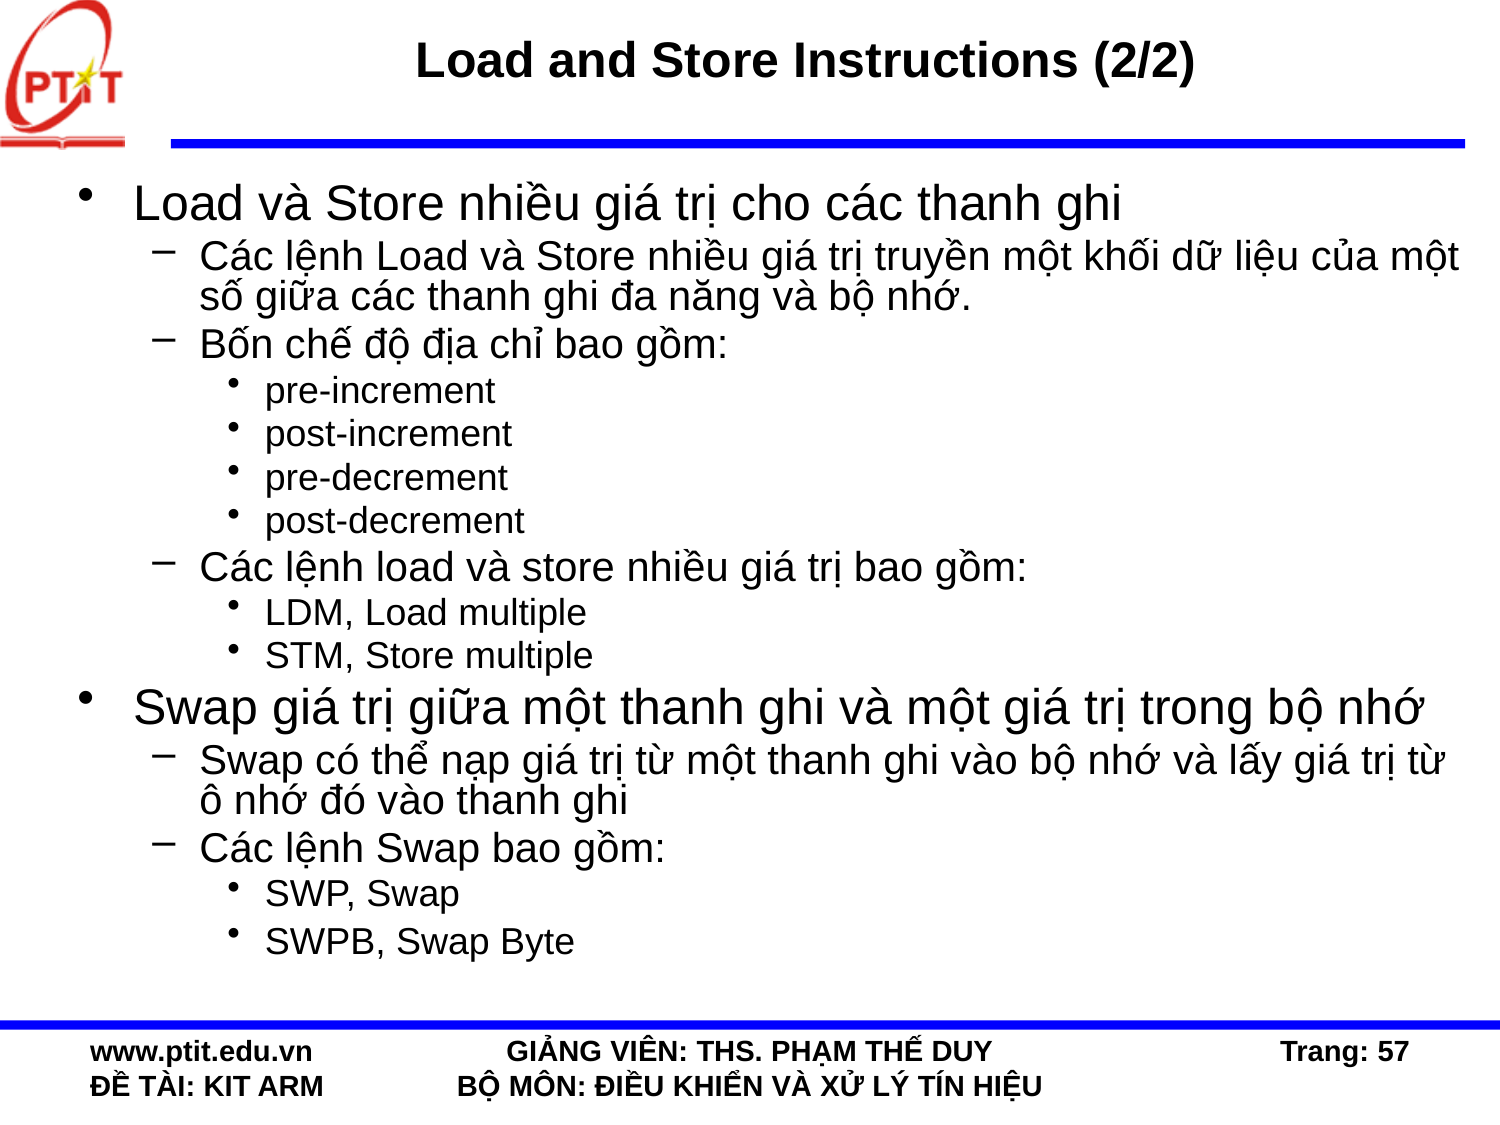

# Load and Store Instructions (2/2)
Load và Store nhiều giá trị cho các thanh ghi
Các lệnh Load và Store nhiều giá trị truyền một khối dữ liệu của một số giữa các thanh ghi đa năng và bộ nhớ.
Bốn chế độ địa chỉ bao gồm:
pre-increment
post-increment
pre-decrement
post-decrement
Các lệnh load và store nhiều giá trị bao gồm:
LDM, Load multiple
STM, Store multiple
Swap giá trị giữa một thanh ghi và một giá trị trong bộ nhớ
Swap có thể nạp giá trị từ một thanh ghi vào bộ nhớ và lấy giá trị từ ô nhớ đó vào thanh ghi
Các lệnh Swap bao gồm:
SWP, Swap
SWPB, Swap Byte
www.ptit.edu.vn
ĐỀ TÀI: KIT ARM
GIẢNG VIÊN: THS. PHẠM THẾ DUY
BỘ MÔN: ĐIỀU KHIỂN VÀ XỬ LÝ TÍN HIỆU
Trang: 57